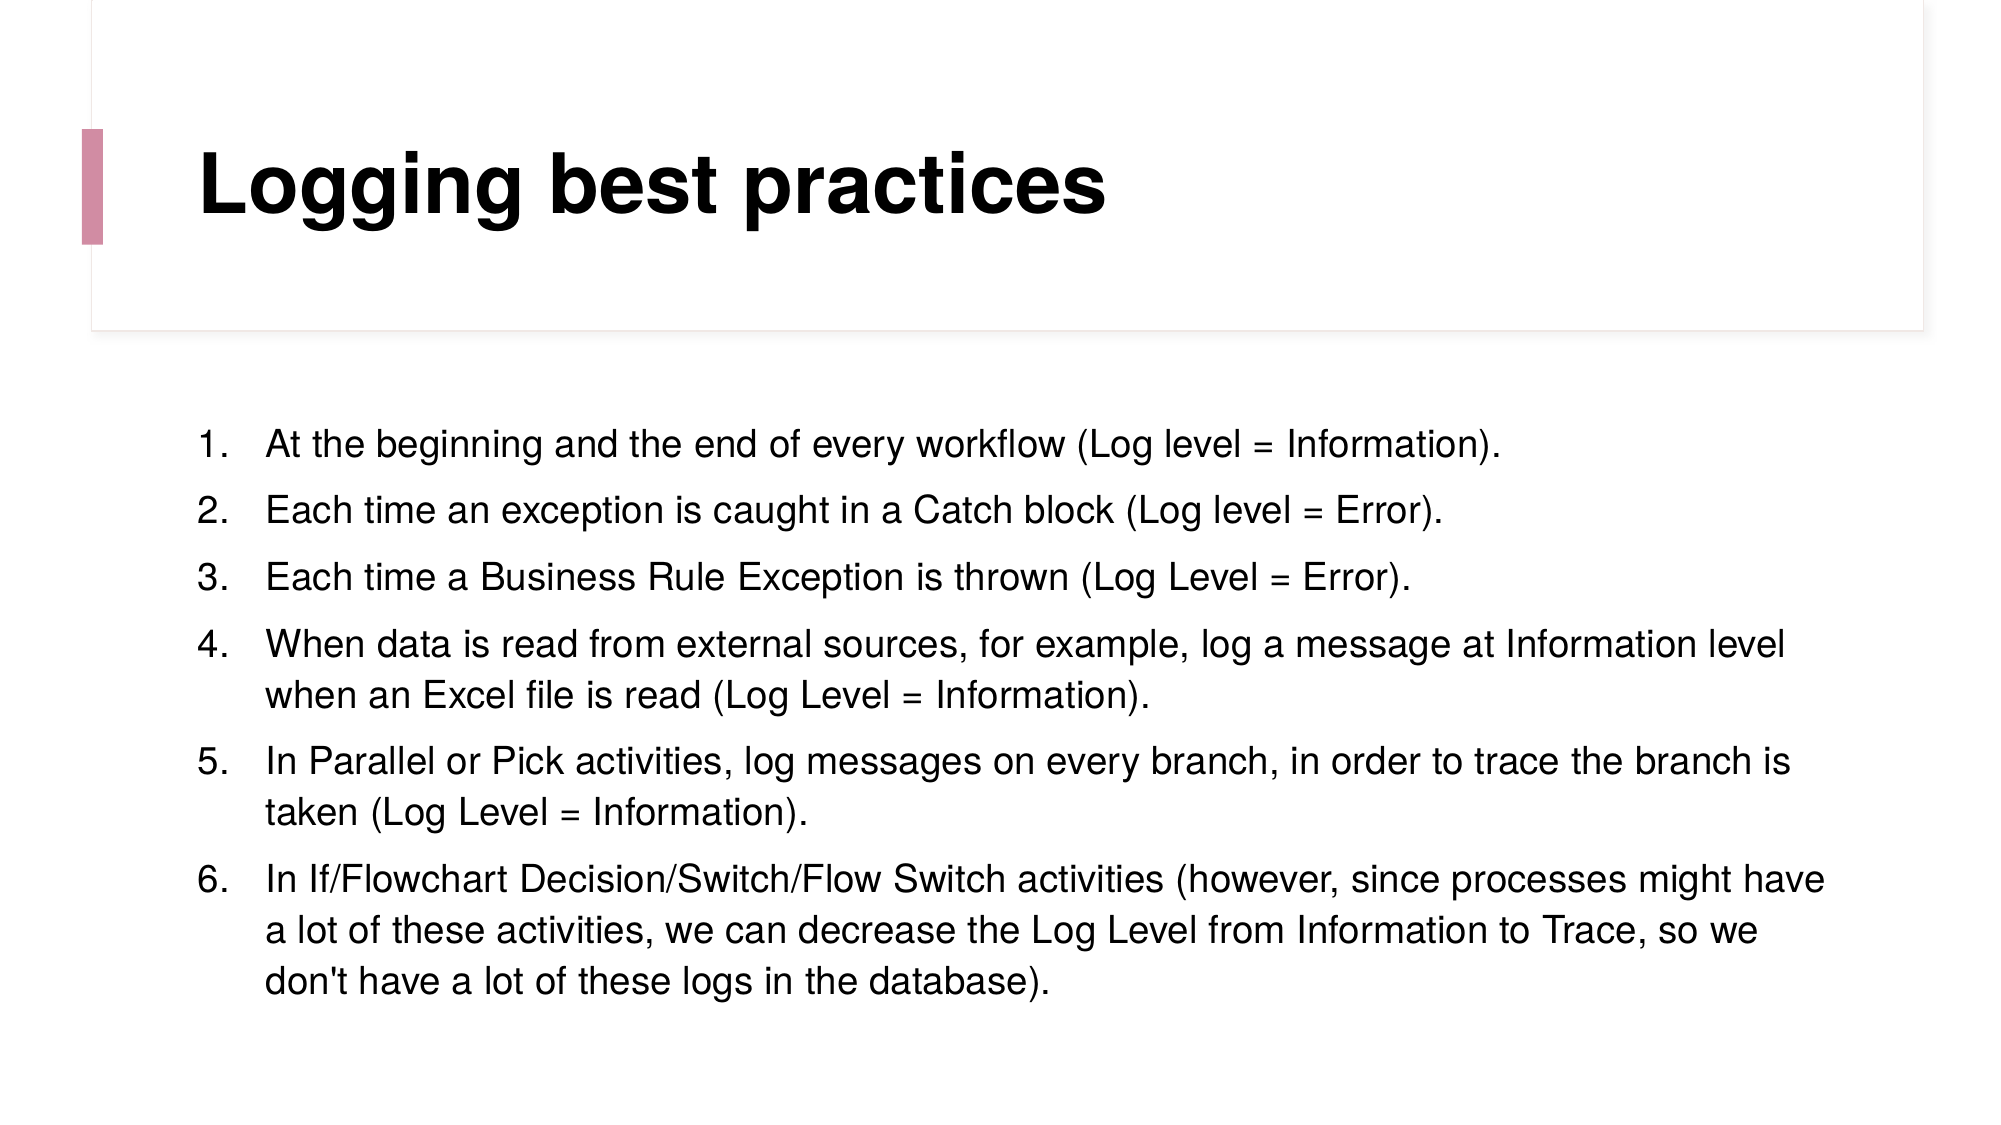

# Logging best practices
At the beginning and the end of every workflow (Log level = Information).
Each time an exception is caught in a Catch block (Log level = Error).
Each time a Business Rule Exception is thrown (Log Level = Error).
When data is read from external sources, for example, log a message at Information level when an Excel file is read (Log Level = Information).
In Parallel or Pick activities, log messages on every branch, in order to trace the branch is taken (Log Level = Information).
In If/Flowchart Decision/Switch/Flow Switch activities (however, since processes might have a lot of these activities, we can decrease the Log Level from Information to Trace, so we don't have a lot of these logs in the database).